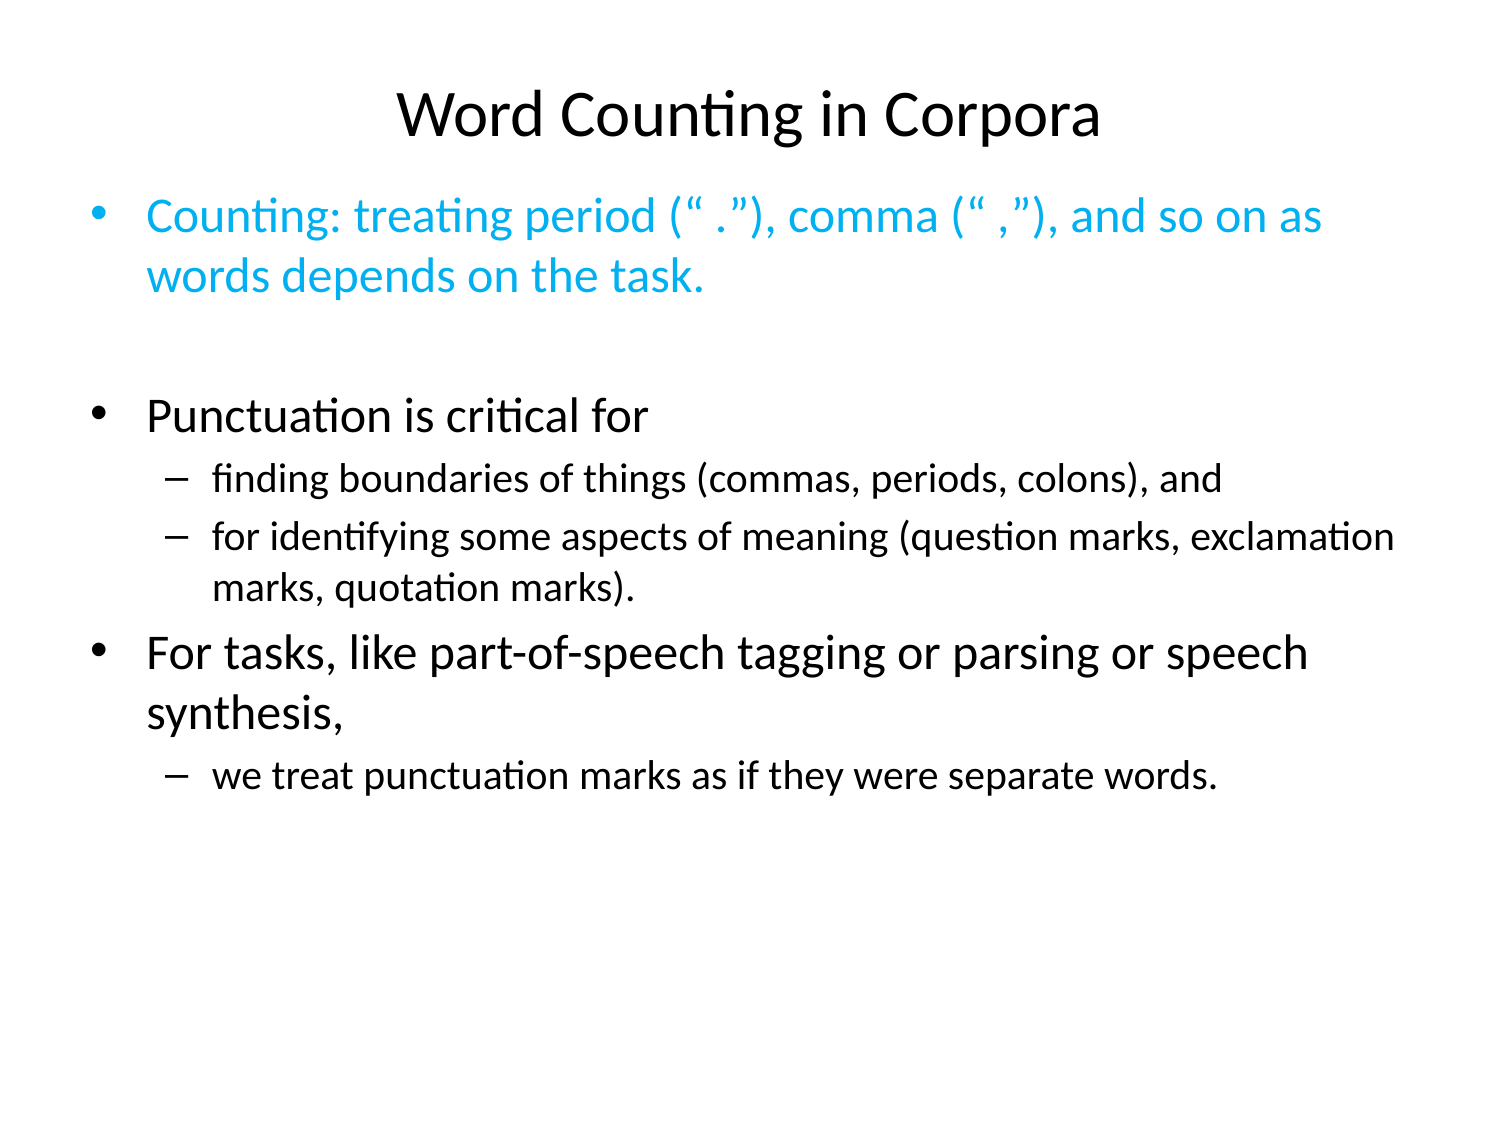

# Word Counting in Corpora
Counting: treating period (“ .”), comma (“ ,”), and so on as words depends on the task.

Punctuation is critical for
finding boundaries of things (commas, periods, colons), and
for identifying some aspects of meaning (question marks, exclamation marks, quotation marks).
For tasks, like part-of-speech tagging or parsing or speech synthesis,
we treat punctuation marks as if they were separate words.